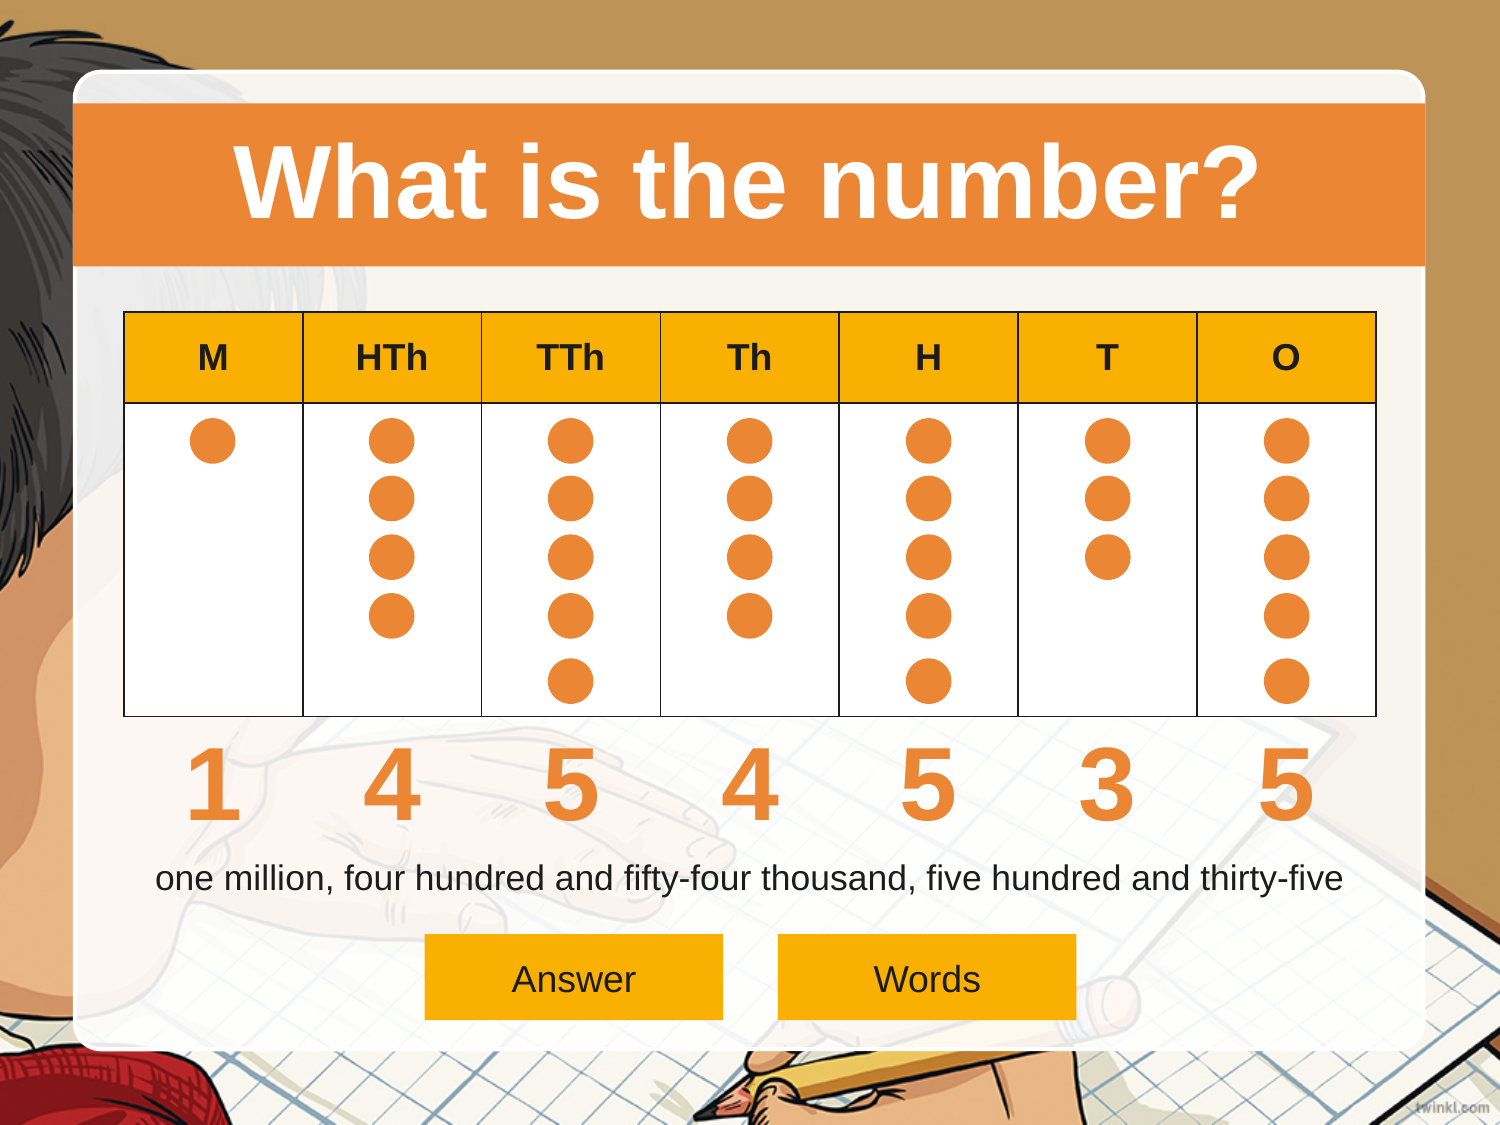

# What is the number?
| M | HTh | TTh | Th | H | T | O |
| --- | --- | --- | --- | --- | --- | --- |
|  |  |  |  |  |  |  |

1
4
5
4
5
3
5
one million, four hundred and fifty-four thousand, five hundred and thirty-five
Answer
Words